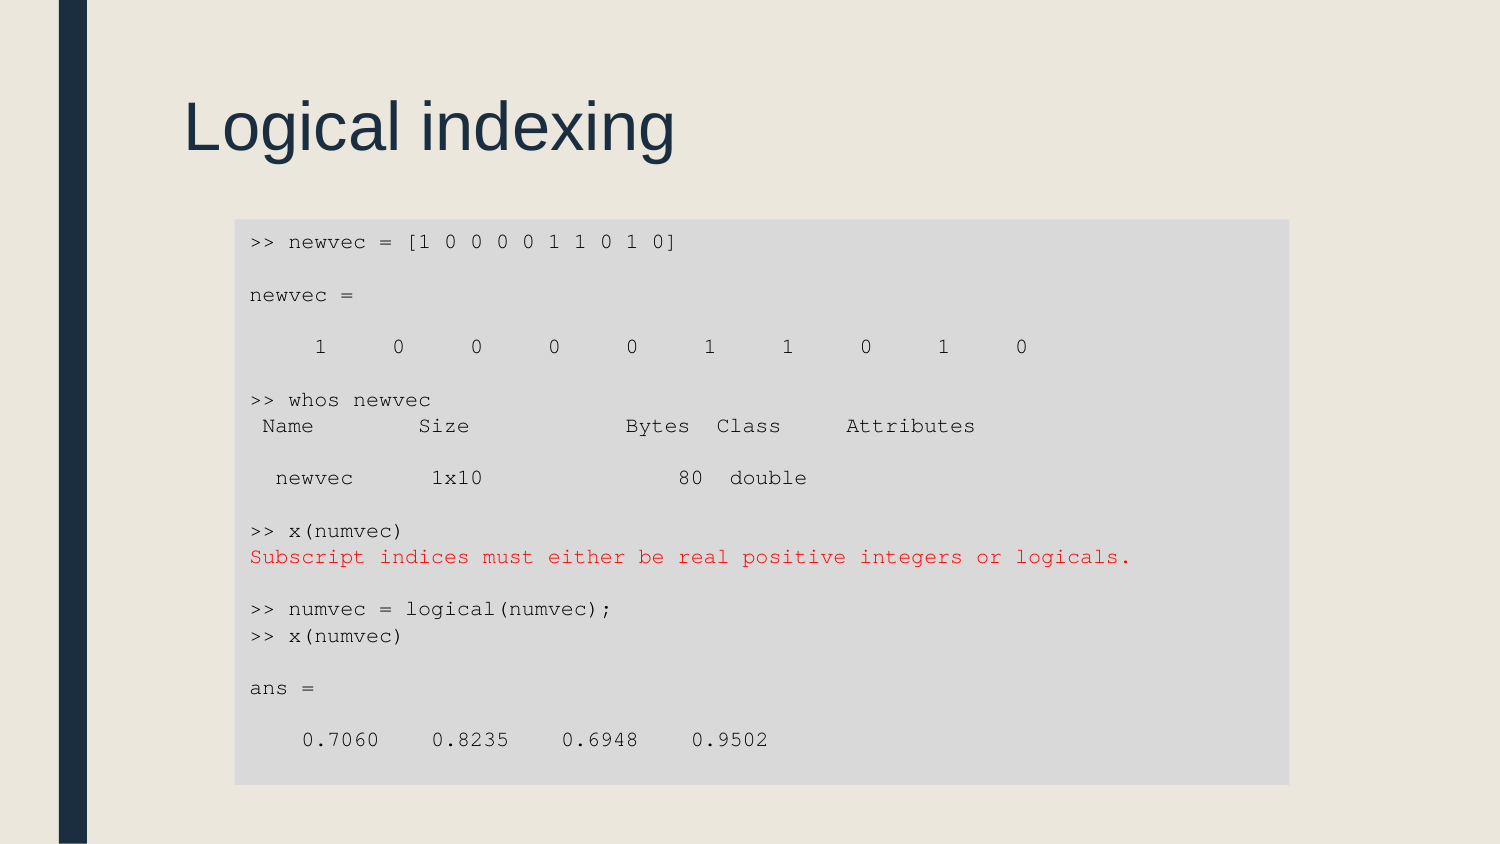

# Logical indexing
>> newvec = [1 0 0 0 0 1 1 0 1 0]

newvec =

     1     0     0     0     0     1     1     0     1     0

>> whos newvec
 Name        Size            Bytes  Class     Attributes

  newvec      1x10               80  double

>> x(numvec)
Subscript indices must either be real positive integers or logicals.

>> numvec = logical(numvec);
>> x(numvec)

ans =

    0.7060    0.8235    0.6948    0.9502